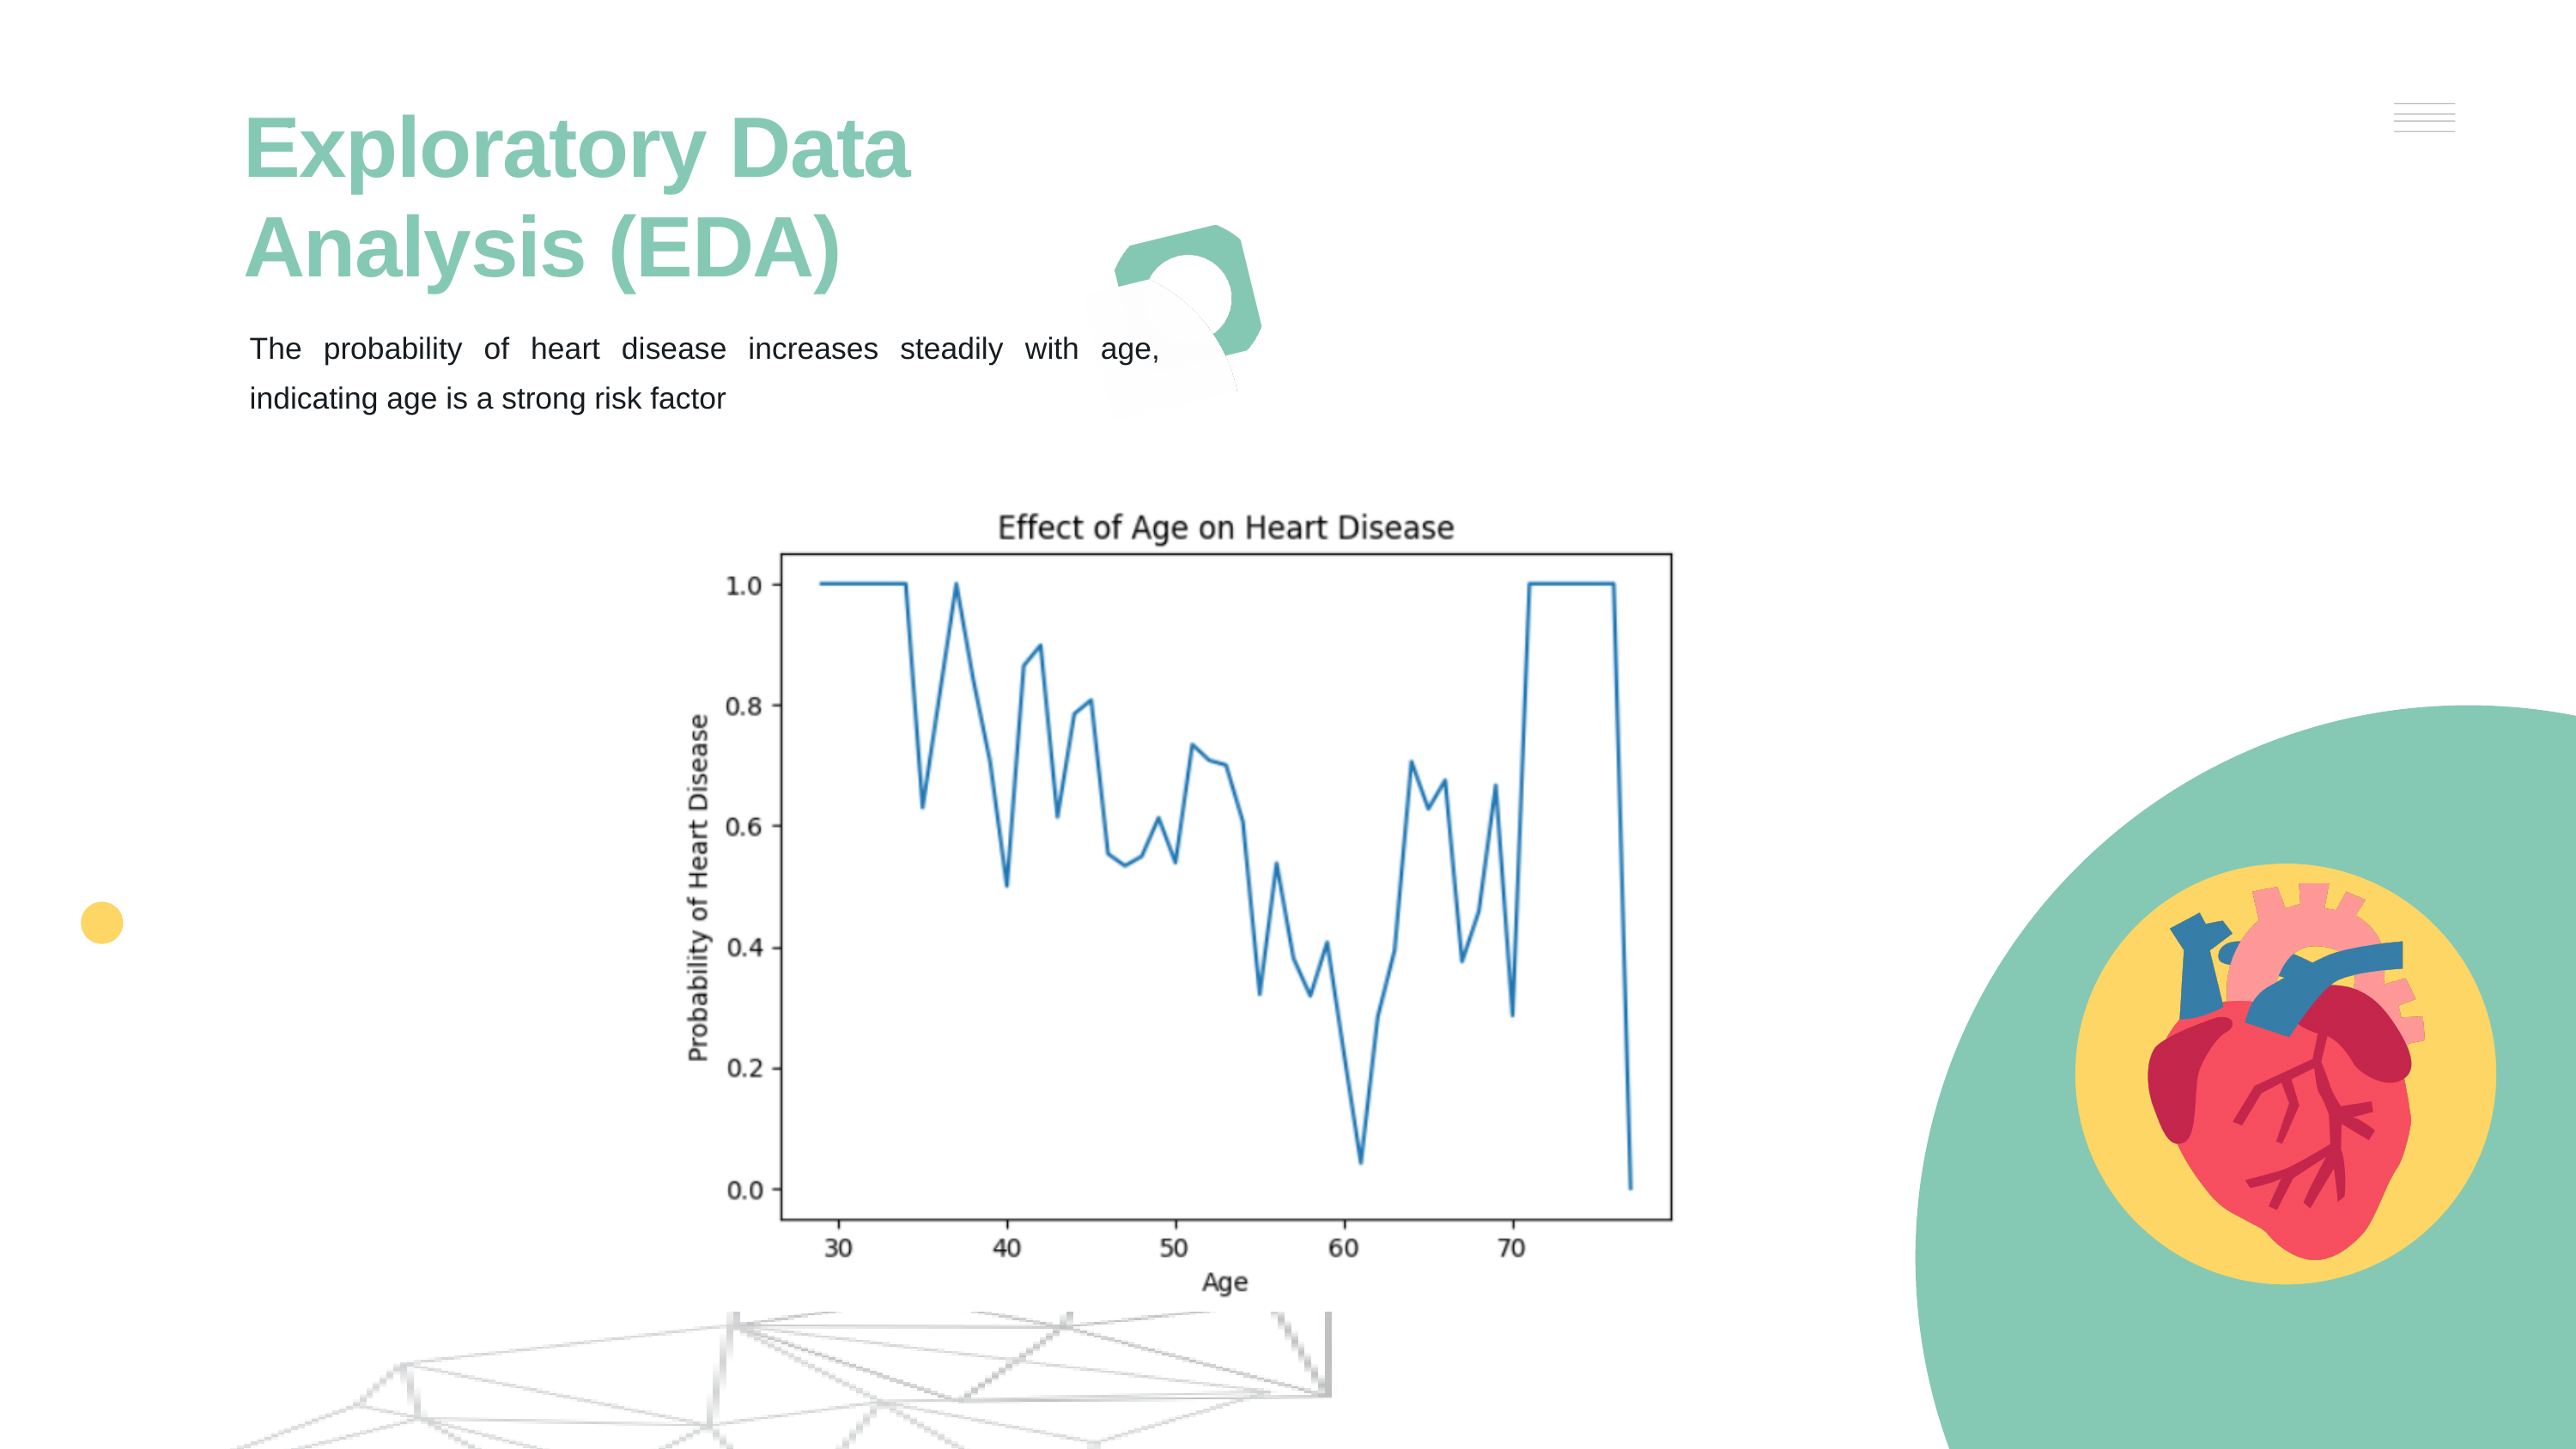

Exploratory Data Analysis (EDA)

The probability of heart disease increases steadily with age, indicating age is a strong risk factor